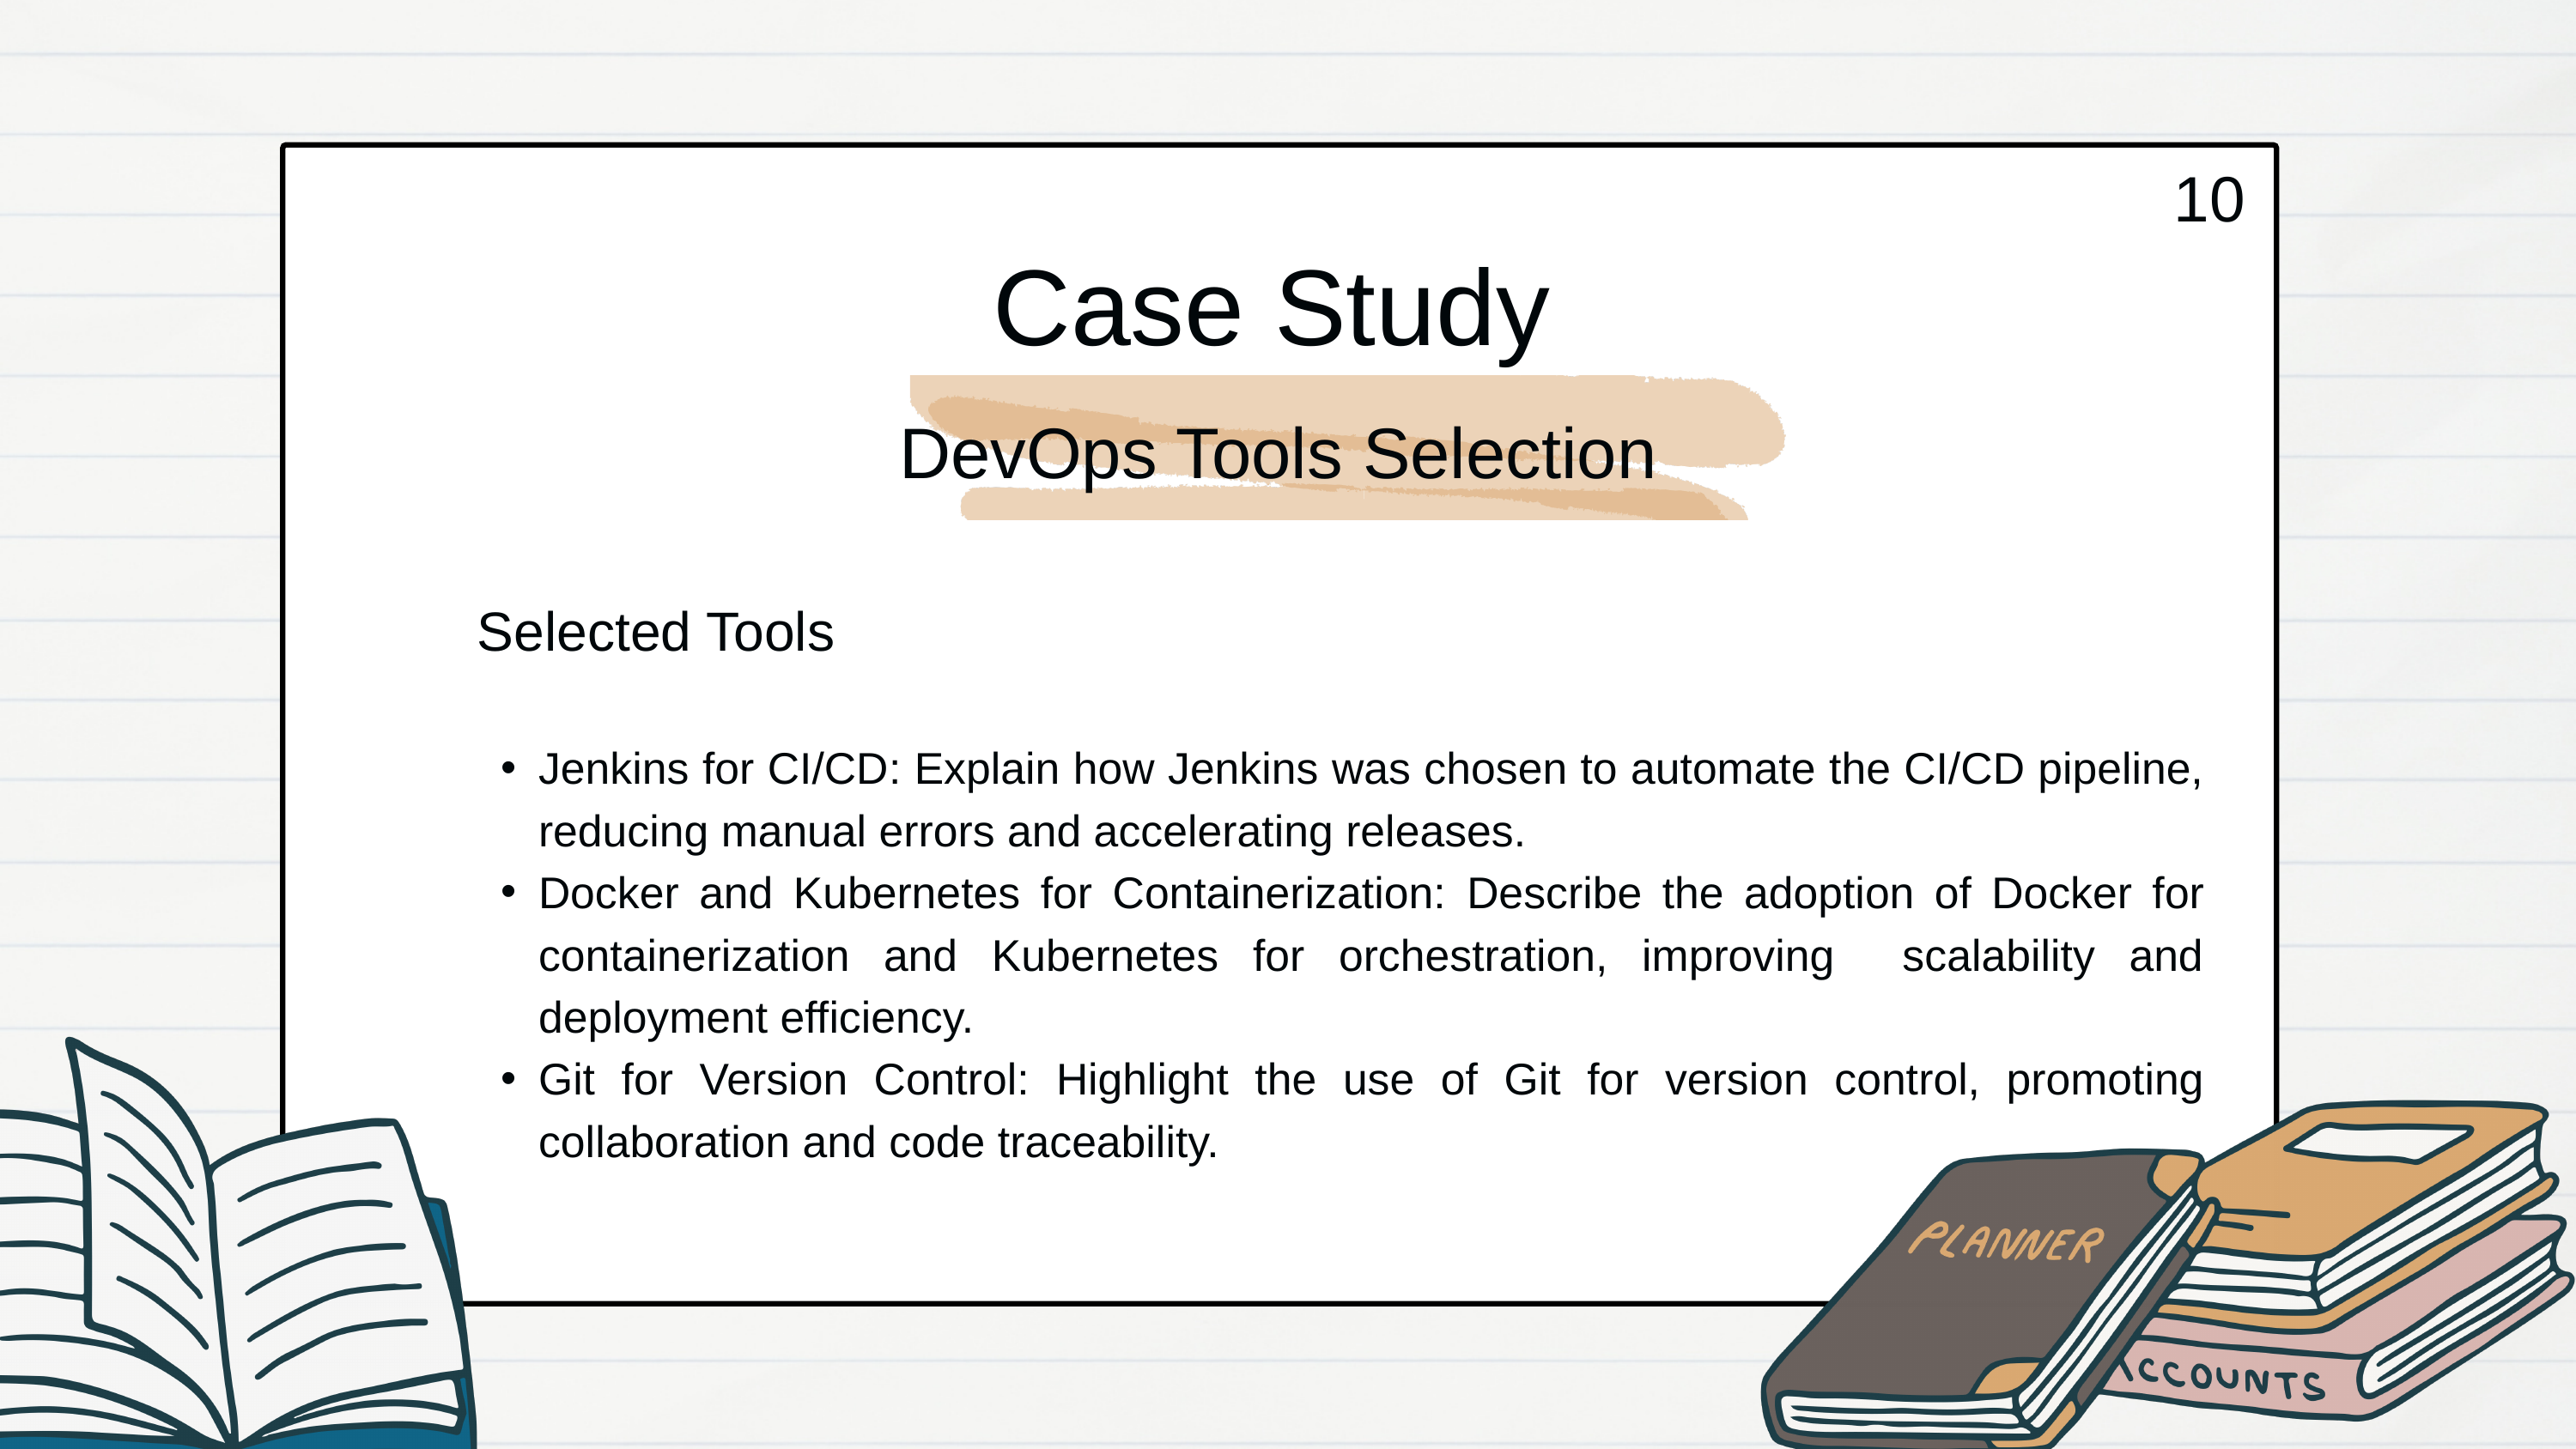

10

Case Study

DevOps Tools Selection
Selected Tools
Jenkins for CI/CD: Explain how Jenkins was chosen to automate the CI/CD pipeline, reducing manual errors and accelerating releases.
Docker and Kubernetes for Containerization: Describe the adoption of Docker for containerization and Kubernetes for orchestration, improving  scalability and deployment efficiency.
Git for Version Control: Highlight the use of Git for version control, promoting collaboration and code traceability.